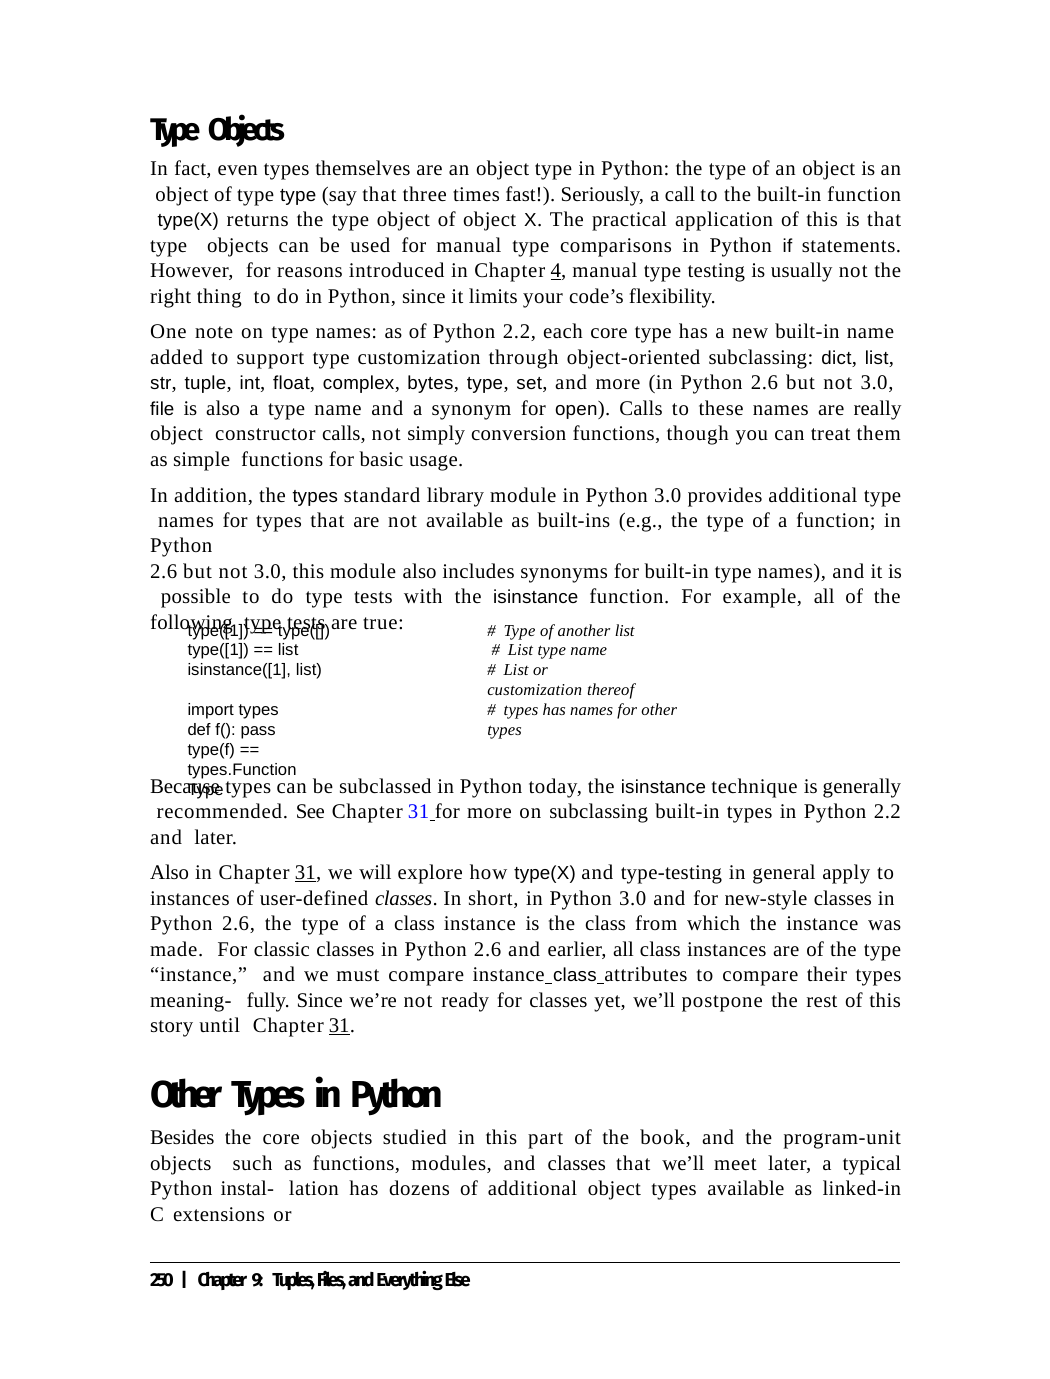

Type Objects
In fact, even types themselves are an object type in Python: the type of an object is an  object of type type (say that three times fast!). Seriously, a call to the built-in function  type(X) returns the type object of object X. The practical application of this is that type  objects can be used for manual type comparisons in Python if statements. However,  for reasons introduced in Chapter 4, manual type testing is usually not the right thing  to do in Python, since it limits your code’s flexibility.
One note on type names: as of Python 2.2, each core type has a new built-in name  added to support type customization through object-oriented subclassing: dict, list,  str, tuple, int, float, complex, bytes, type, set, and more (in Python 2.6 but not 3.0,  file is also a type name and a synonym for open). Calls to these names are really object  constructor calls, not simply conversion functions, though you can treat them as simple  functions for basic usage.
In addition, the types standard library module in Python 3.0 provides additional type  names for types that are not available as built-ins (e.g., the type of a function; in Python
2.6 but not 3.0, this module also includes synonyms for built-in type names), and it is  possible to do type tests with the isinstance function. For example, all of the following  type tests are true:
type([1]) == type([])  type([1]) == list  isinstance([1], list)
# Type of another list  # List type name
# List or customization thereof
import types  def f(): pass
type(f) == types.FunctionType
# types has names for other types
Because types can be subclassed in Python today, the isinstance technique is generally  recommended. See Chapter 31 for more on subclassing built-in types in Python 2.2 and  later.
Also in Chapter 31, we will explore how type(X) and type-testing in general apply to  instances of user-defined classes. In short, in Python 3.0 and for new-style classes in  Python 2.6, the type of a class instance is the class from which the instance was made.  For classic classes in Python 2.6 and earlier, all class instances are of the type “instance,”  and we must compare instance class attributes to compare their types meaning-  fully. Since we’re not ready for classes yet, we’ll postpone the rest of this story until  Chapter 31.

Other Types in Python
Besides the core objects studied in this part of the book, and the program-unit objects  such as functions, modules, and classes that we’ll meet later, a typical Python instal-  lation has dozens of additional object types available as linked-in C extensions or

250  |  Chapter 9:  Tuples, Files, and Everything Else